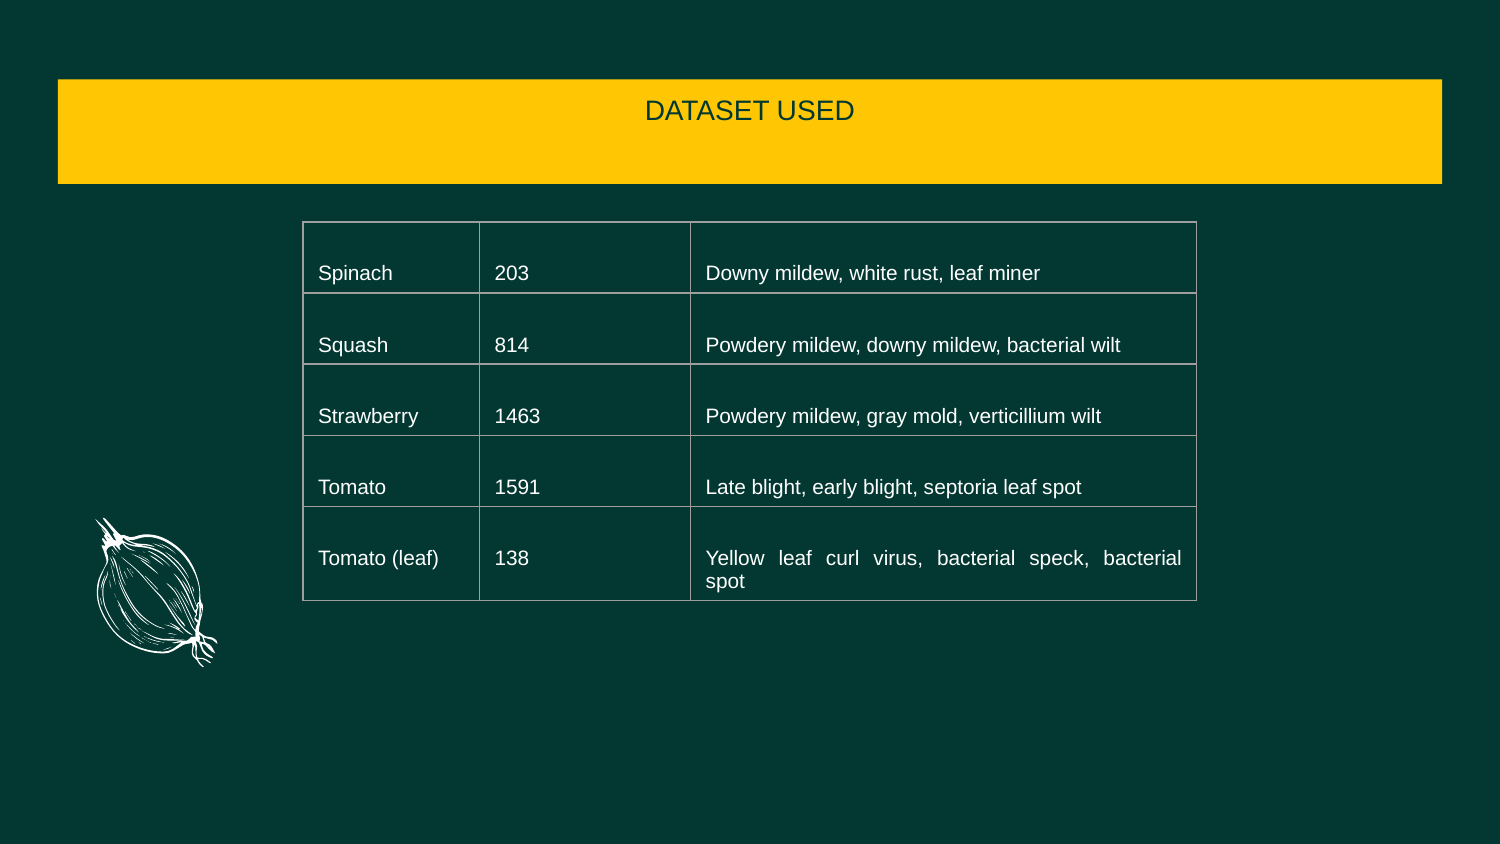

# DATASET USED
| Spinach | 203 | Downy mildew, white rust, leaf miner |
| --- | --- | --- |
| Squash | 814 | Powdery mildew, downy mildew, bacterial wilt |
| Strawberry | 1463 | Powdery mildew, gray mold, verticillium wilt |
| Tomato | 1591 | Late blight, early blight, septoria leaf spot |
| Tomato (leaf) | 138 | Yellow leaf curl virus, bacterial speck, bacterial spot |